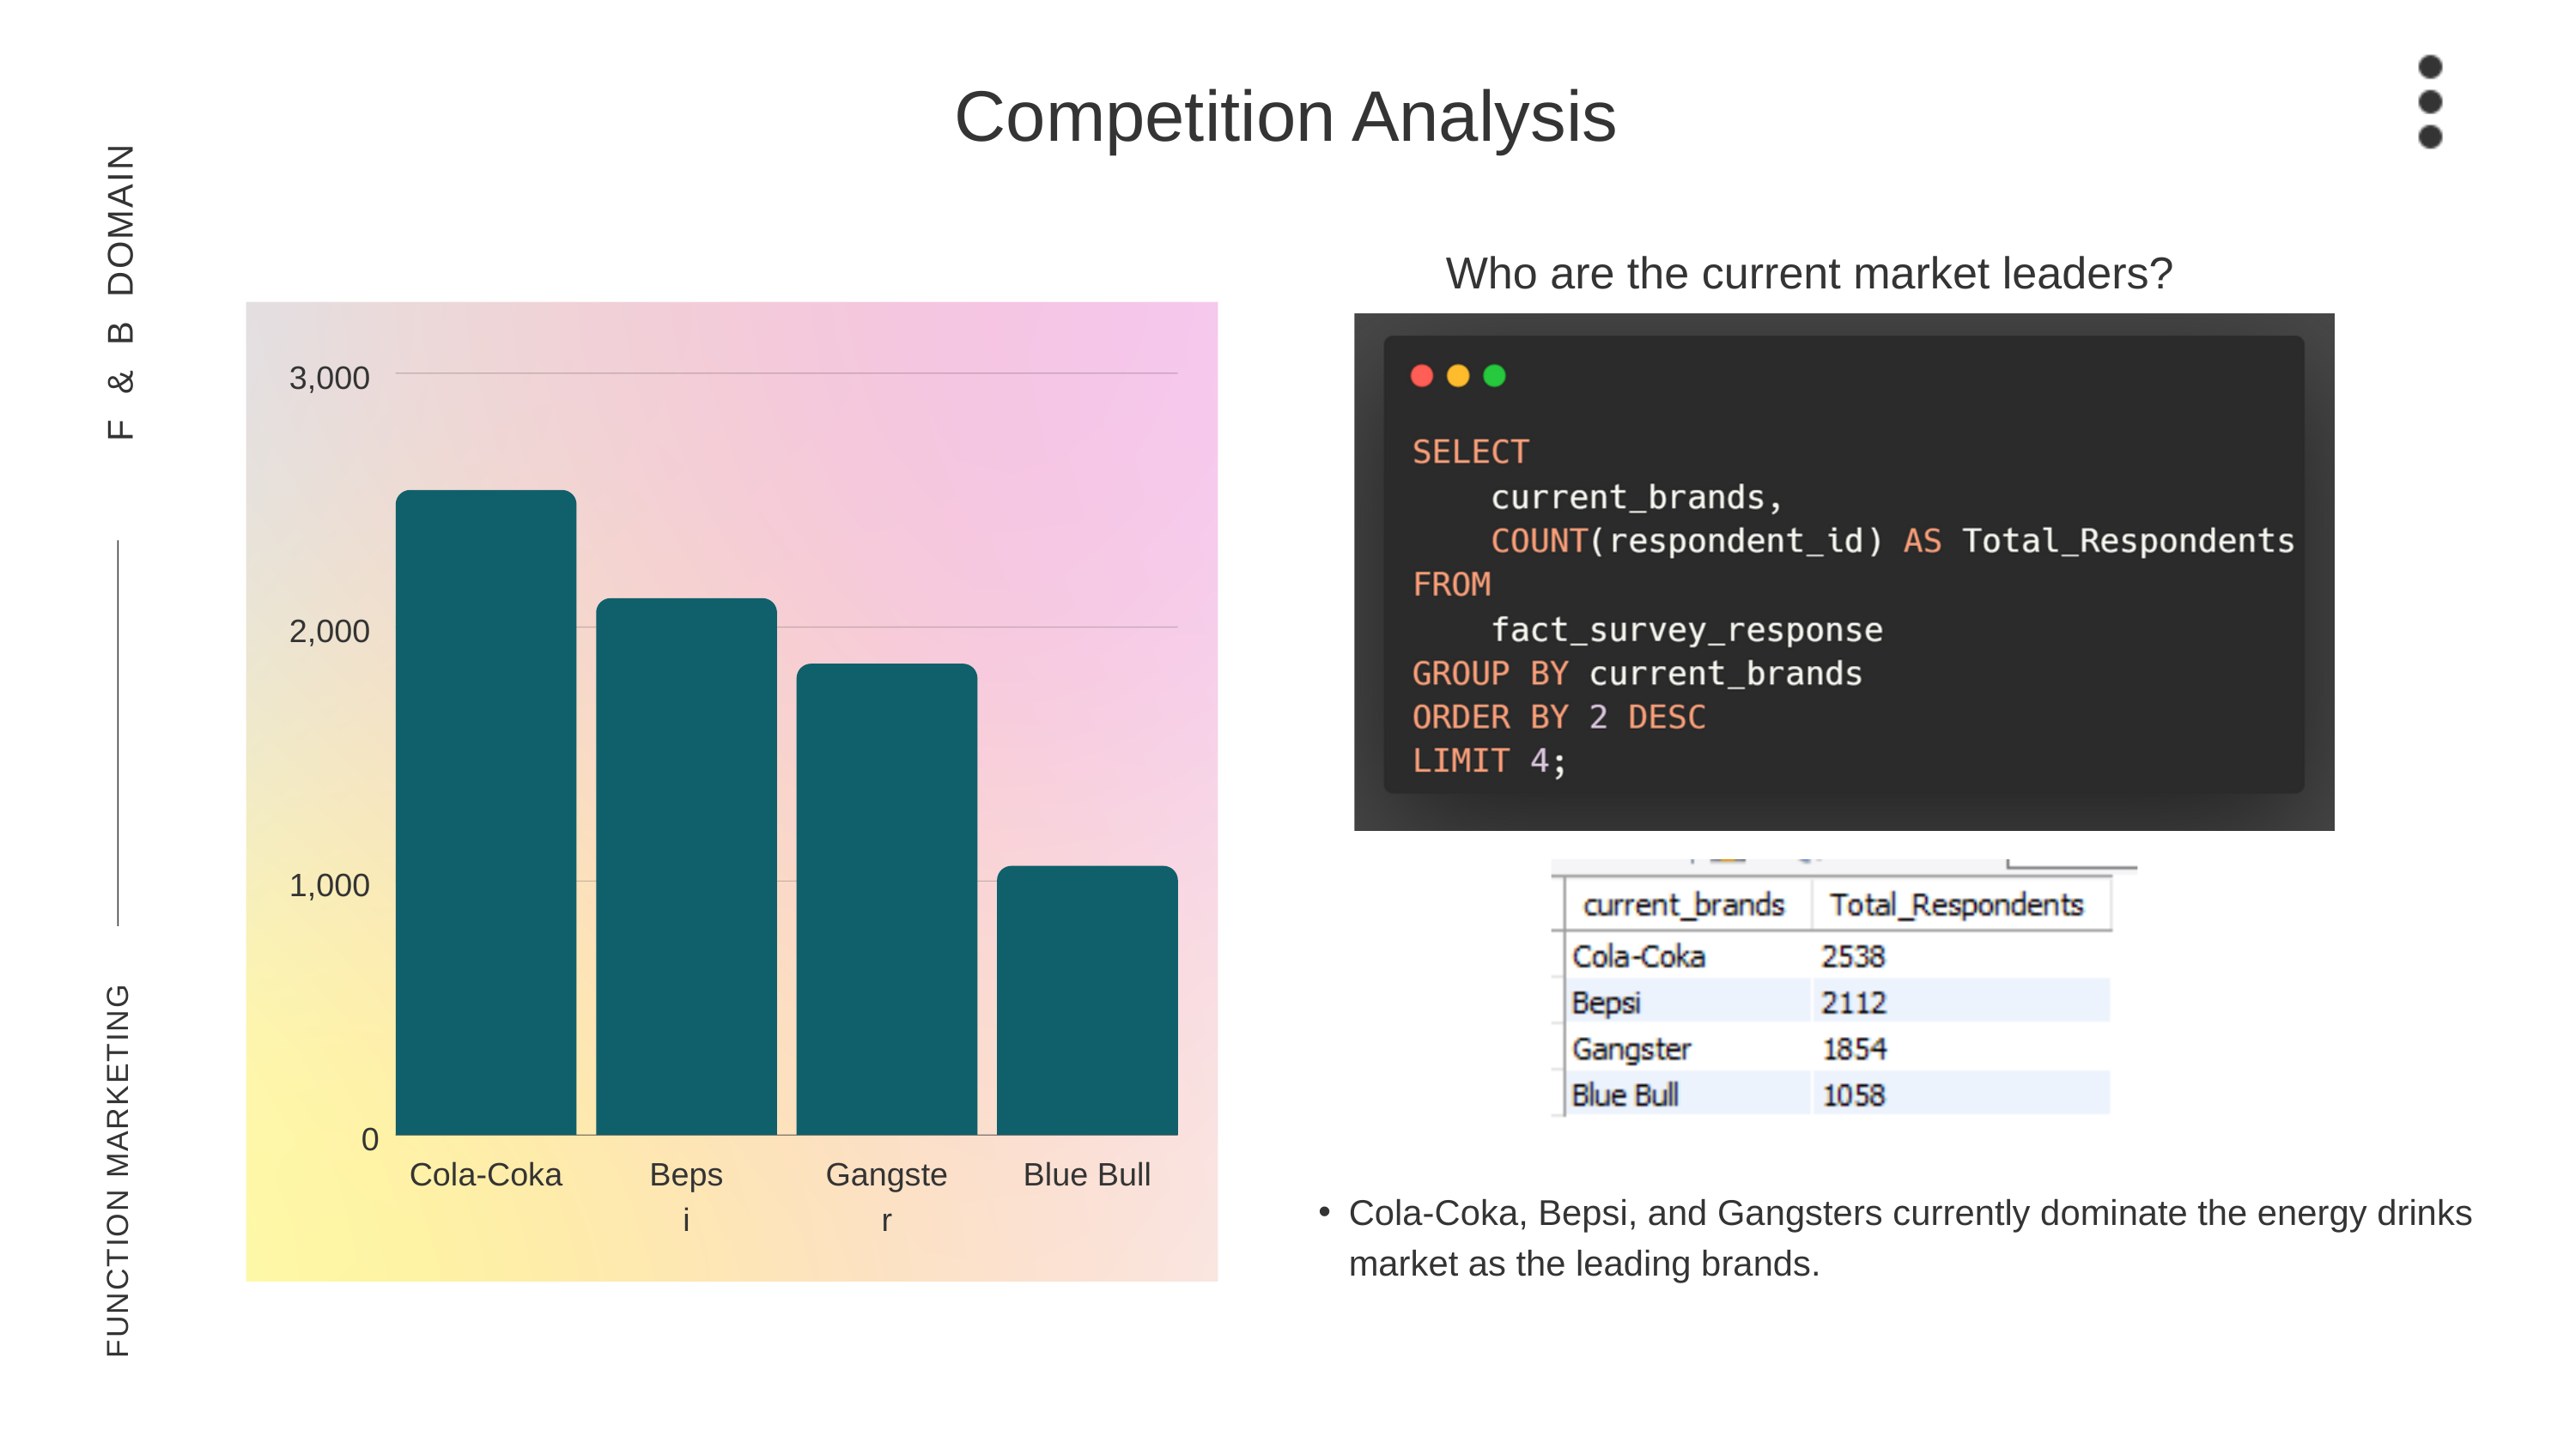

Competition Analysis
Who are the current market leaders?
F  &  B  DOMAIN

3,000

2,000
1,000
0
Cola-Coka
Bepsi
Gangster
Blue Bull

FUNCTION MARKETING
Cola-Coka, Bepsi, and Gangsters currently dominate the energy drinks market as the leading brands.